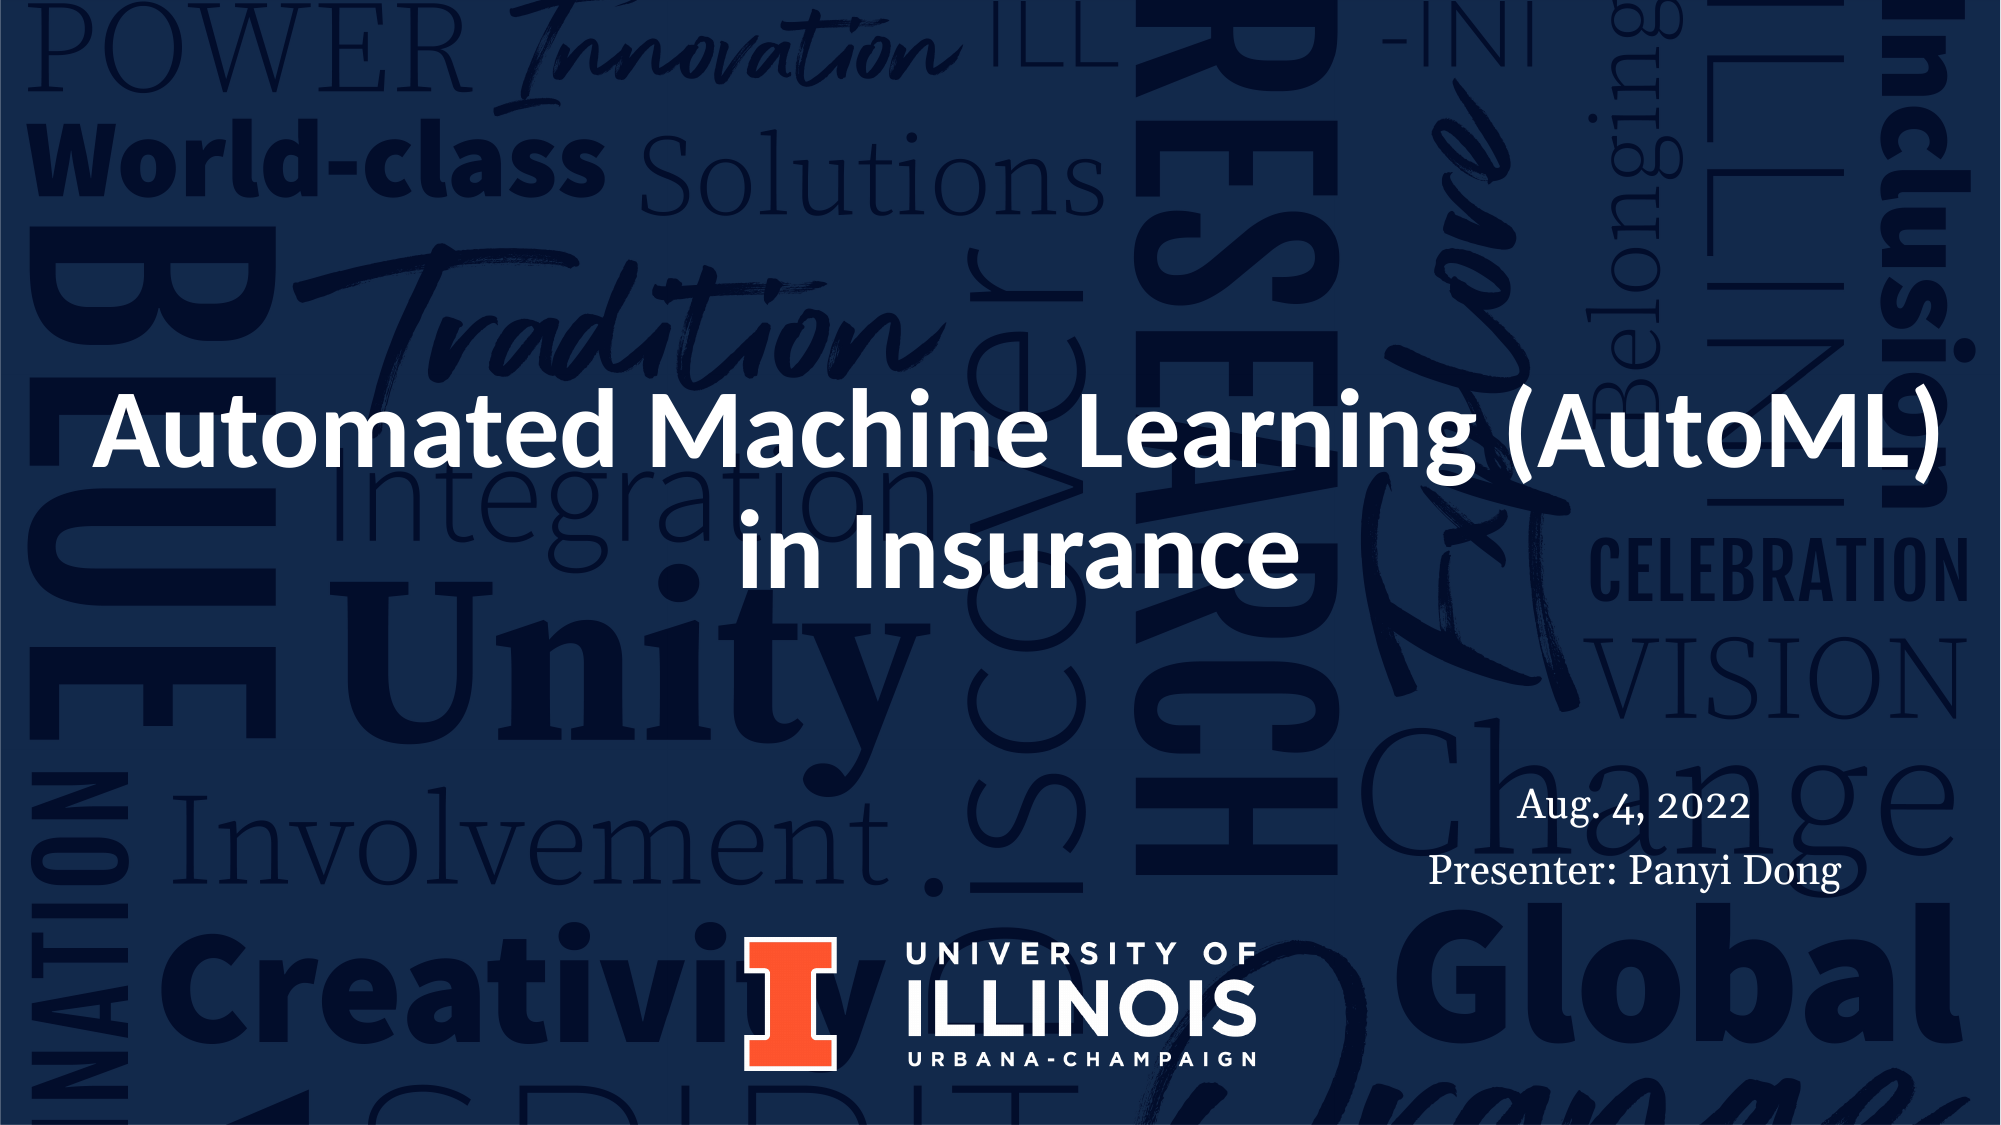

# Automated Machine Learning (AutoML) in Insurance
Aug. 4, 2022
Presenter: Panyi Dong